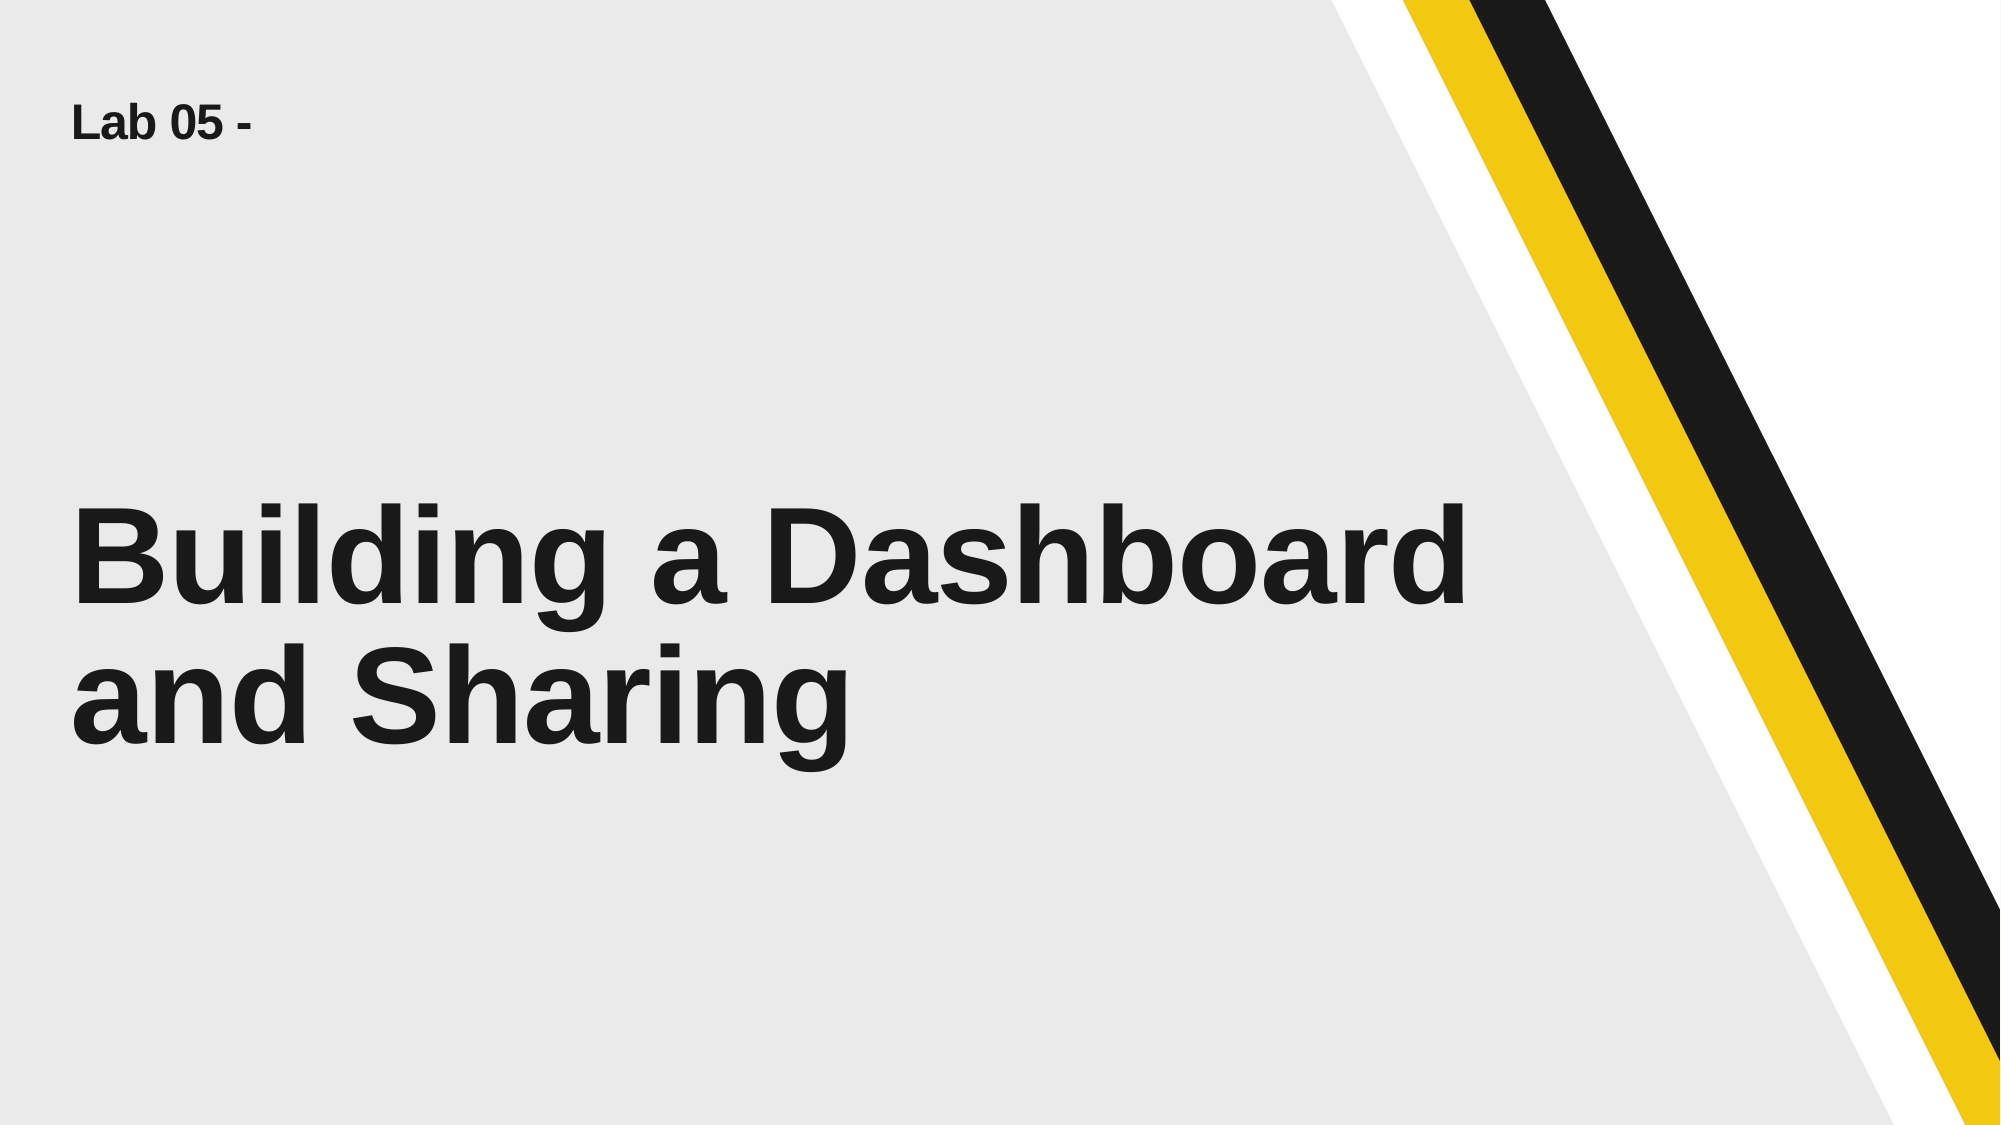

# Lab 05 -
Building a Dashboard and Sharing